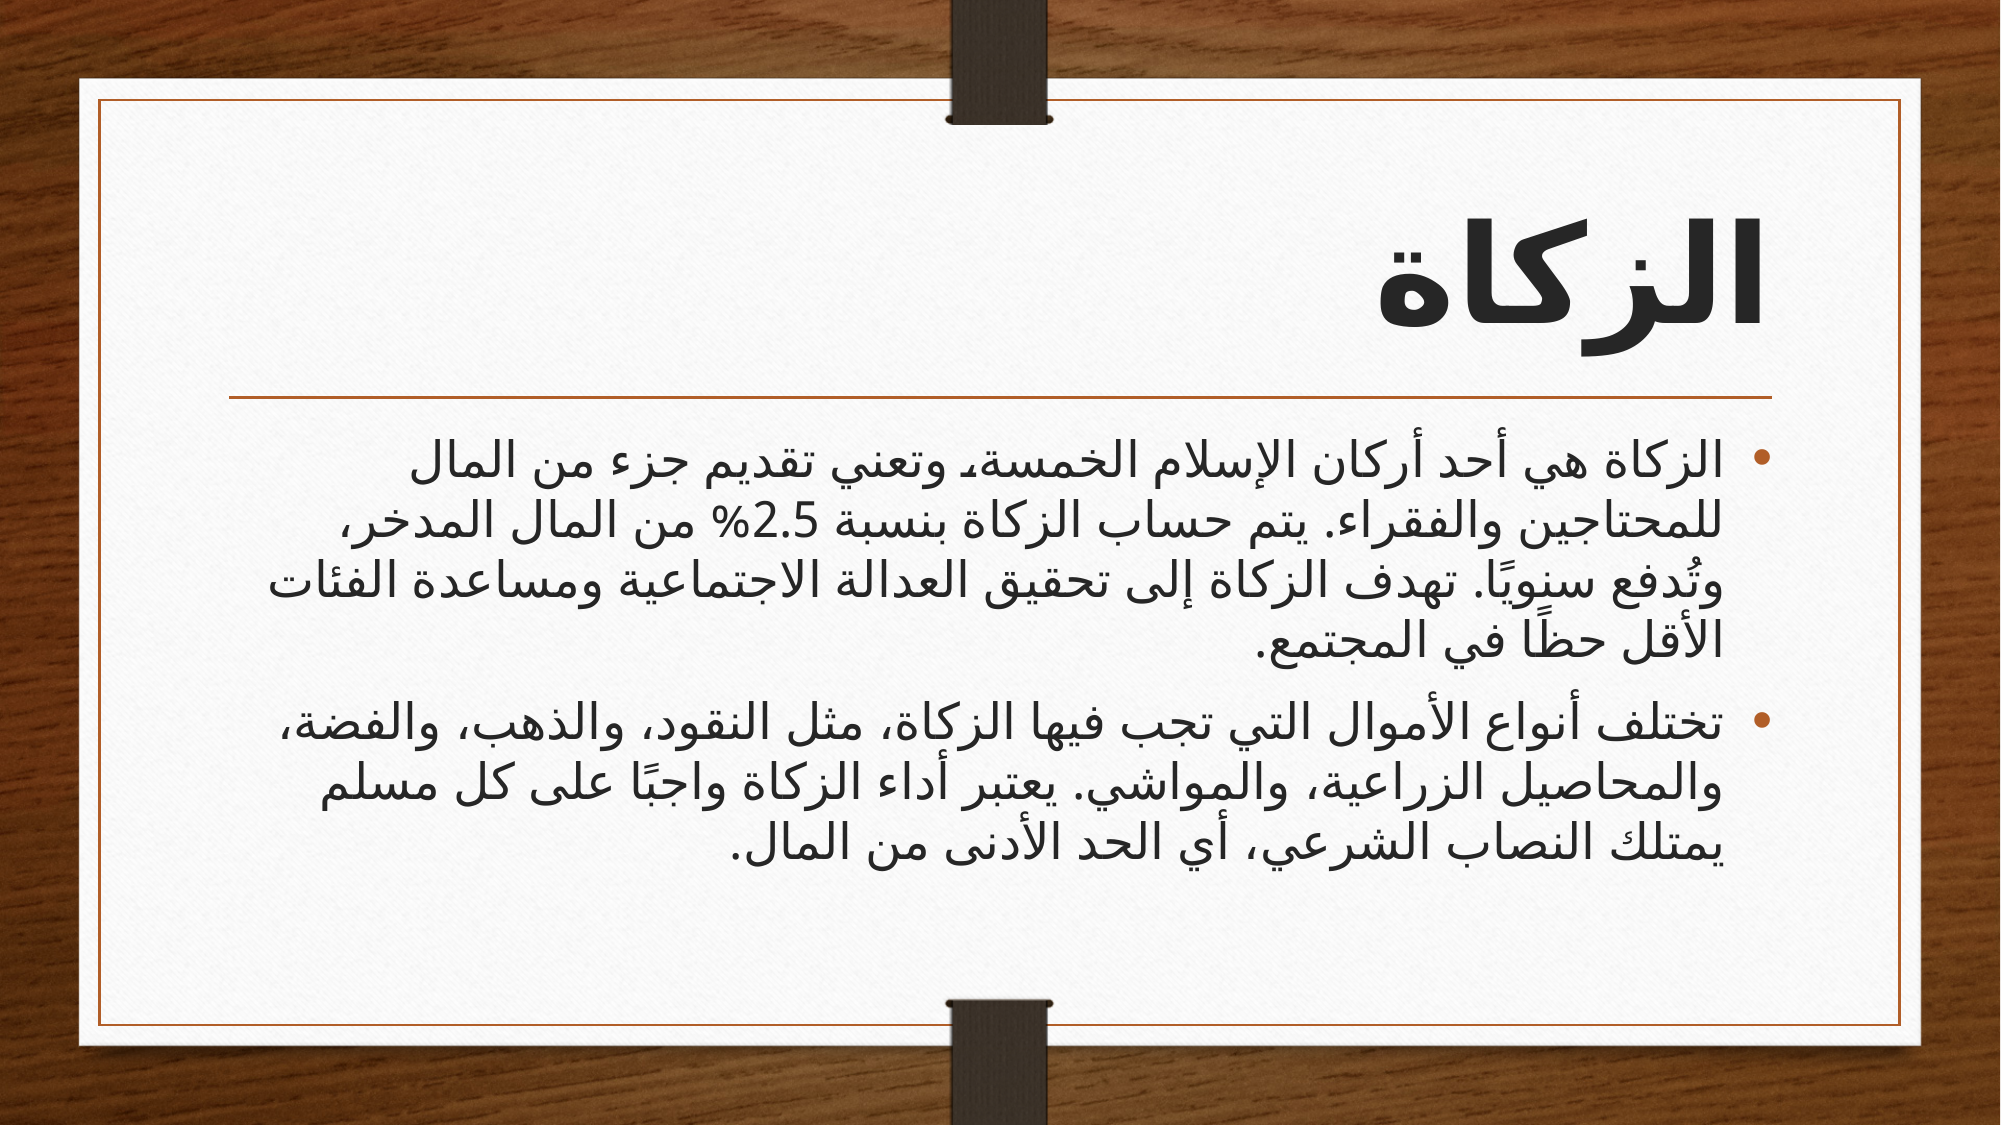

# الزكاة
الزكاة هي أحد أركان الإسلام الخمسة، وتعني تقديم جزء من المال للمحتاجين والفقراء. يتم حساب الزكاة بنسبة 2.5% من المال المدخر، وتُدفع سنويًا. تهدف الزكاة إلى تحقيق العدالة الاجتماعية ومساعدة الفئات الأقل حظًا في المجتمع.
تختلف أنواع الأموال التي تجب فيها الزكاة، مثل النقود، والذهب، والفضة، والمحاصيل الزراعية، والمواشي. يعتبر أداء الزكاة واجبًا على كل مسلم يمتلك النصاب الشرعي، أي الحد الأدنى من المال.